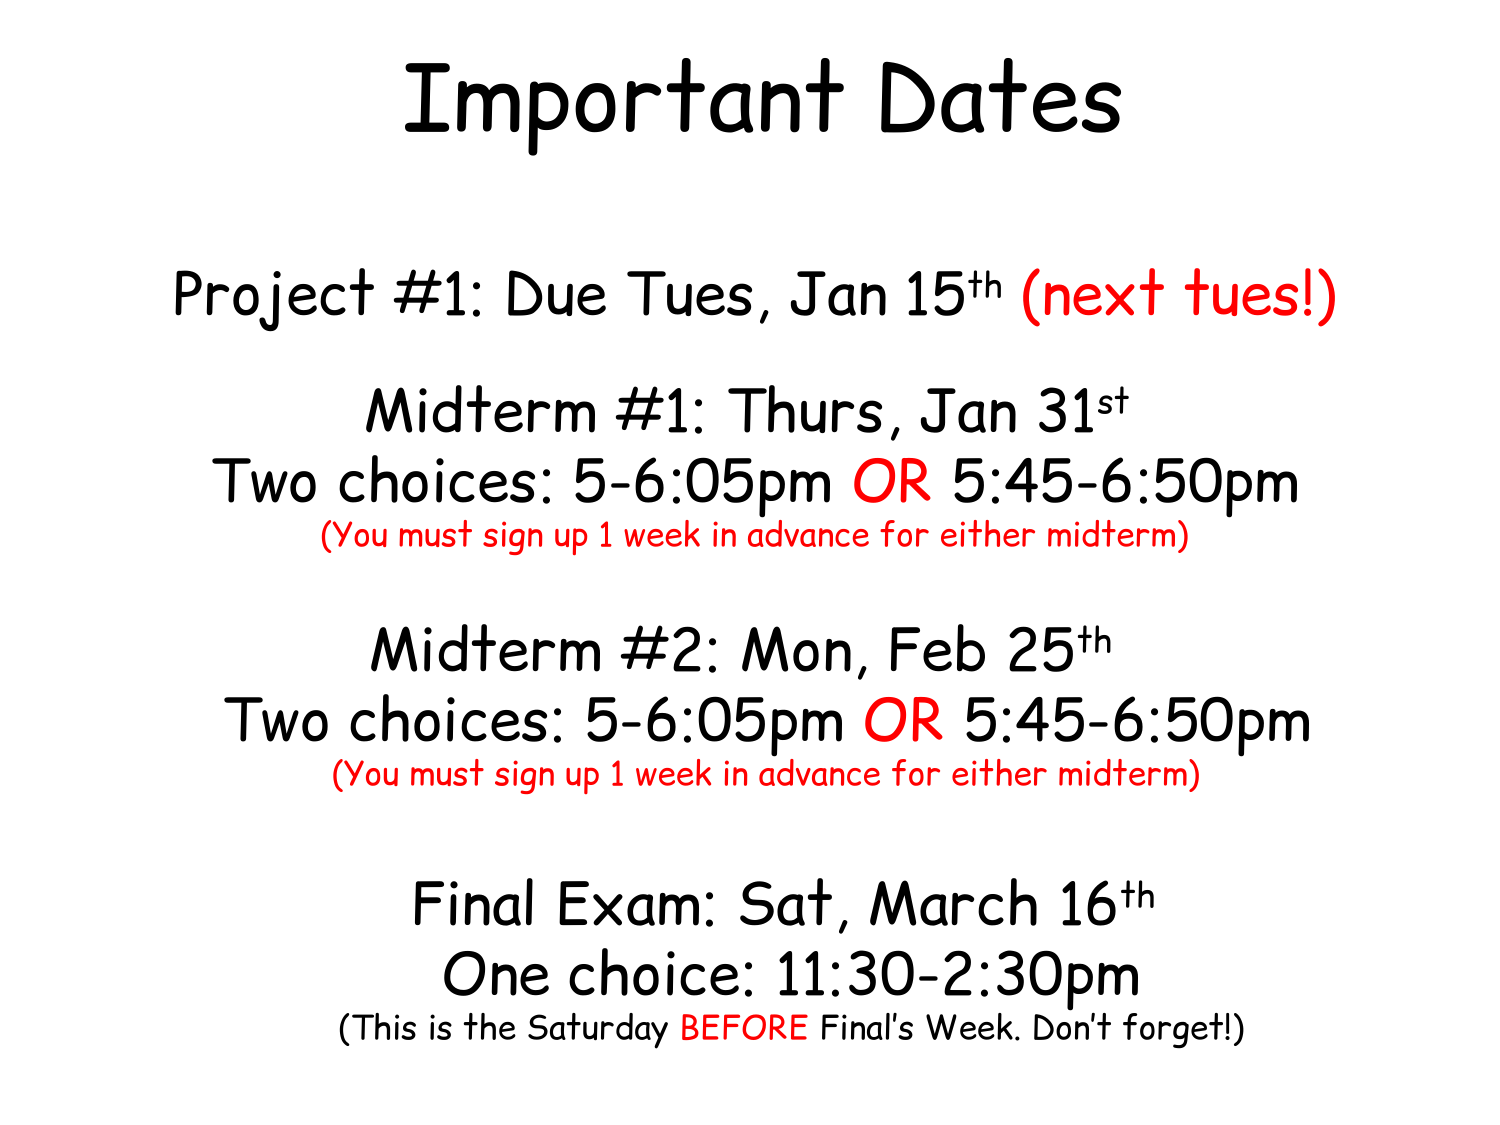

# Important Dates
Project #1: Due Tues, Jan 15th (next tues!)

Midterm #1: Thurs, Jan 31st
Two choices: 5-6:05pm OR 5:45-6:50pm
(You must sign up 1 week in advance for either midterm)
Midterm #2: Mon, Feb 25th
Two choices: 5-6:05pm OR 5:45-6:50pm
(You must sign up 1 week in advance for either midterm)
Final Exam: Sat, March 16th
One choice: 11:30-2:30pm
(This is the Saturday BEFORE Final’s Week. Don’t forget!)